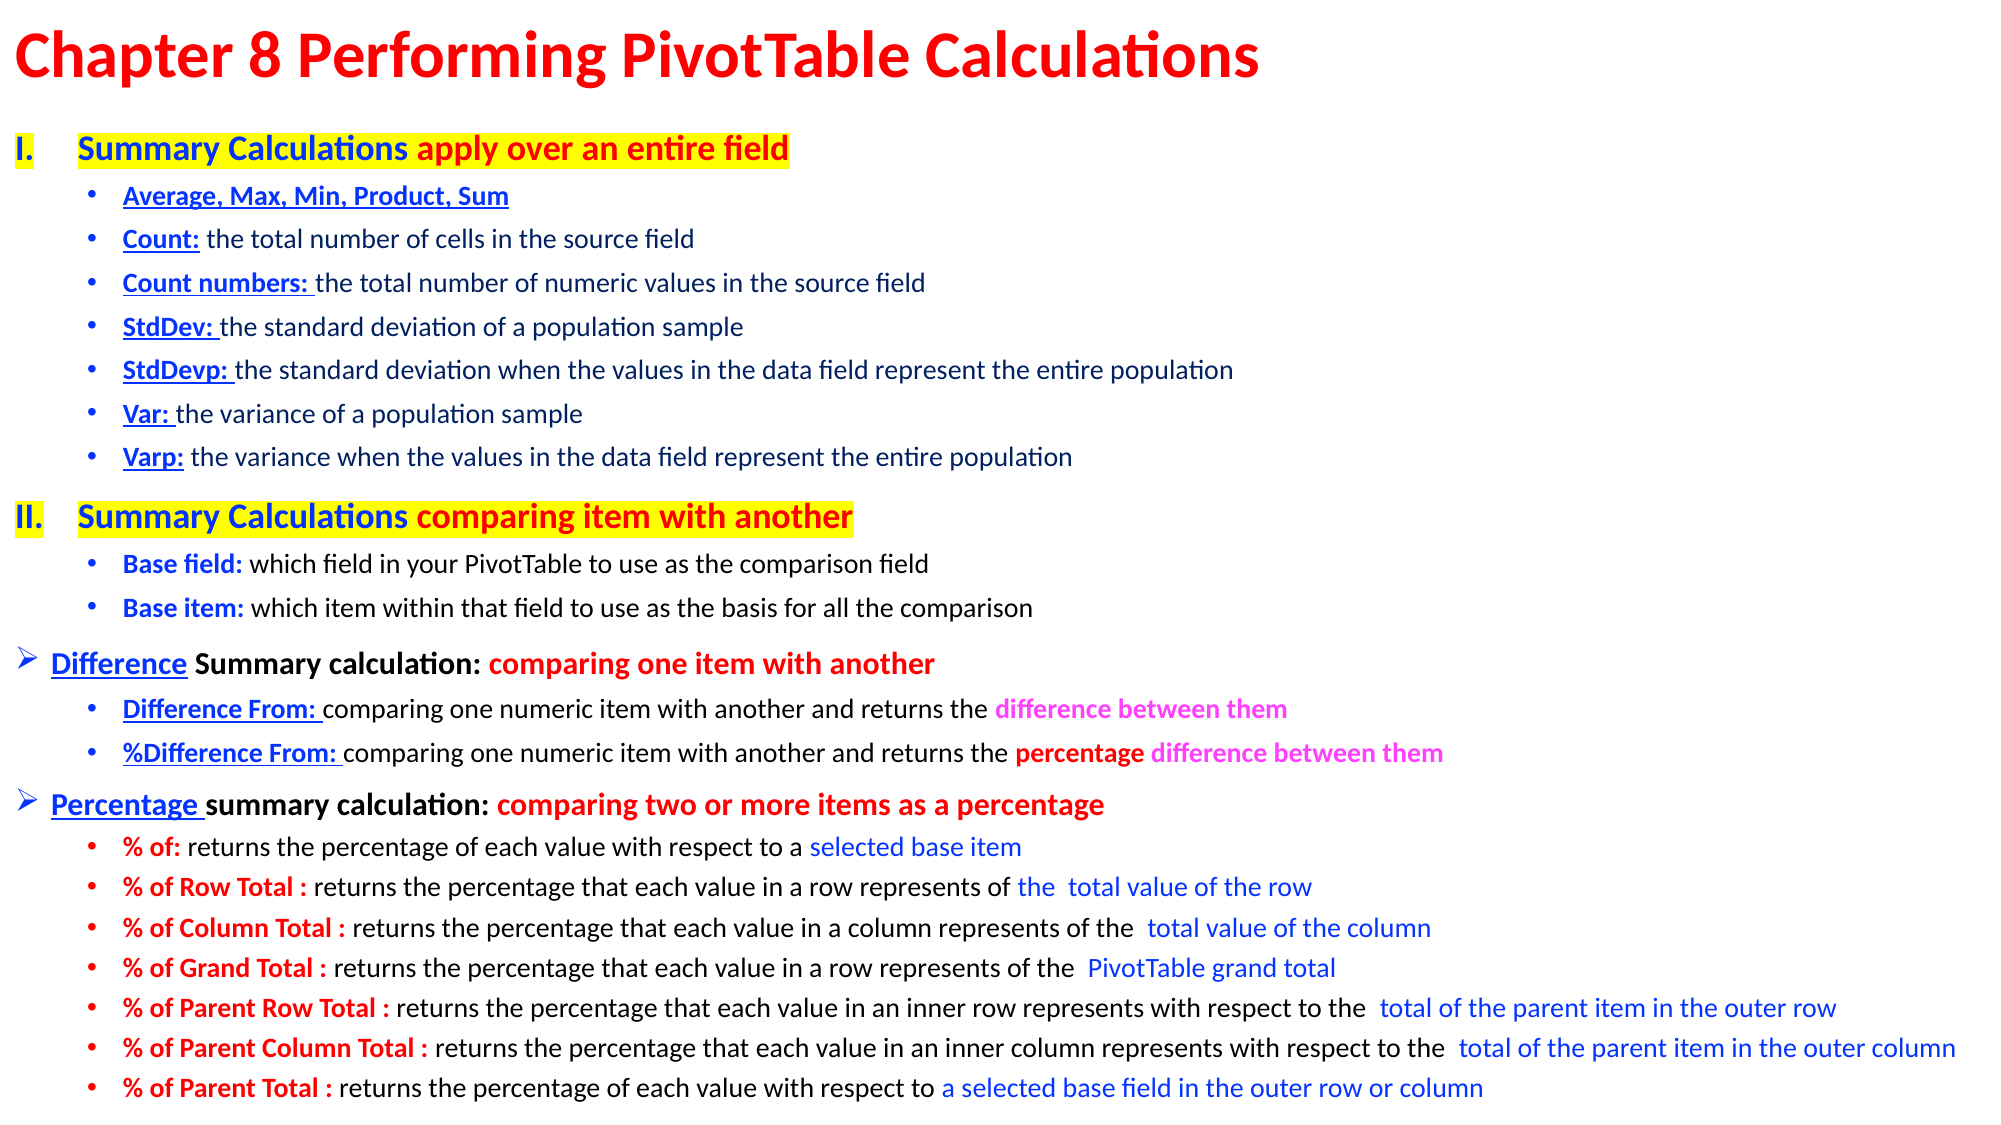

# Chapter 8 Performing PivotTable Calculations
Summary Calculations apply over an entire field
Average, Max, Min, Product, Sum
Count: the total number of cells in the source field
Count numbers: the total number of numeric values in the source field
StdDev: the standard deviation of a population sample
StdDevp: the standard deviation when the values in the data field represent the entire population
Var: the variance of a population sample
Varp: the variance when the values in the data field represent the entire population
Summary Calculations comparing item with another
Base field: which field in your PivotTable to use as the comparison field
Base item: which item within that field to use as the basis for all the comparison
Difference Summary calculation: comparing one item with another
Difference From: comparing one numeric item with another and returns the difference between them
%Difference From: comparing one numeric item with another and returns the percentage difference between them
Percentage summary calculation: comparing two or more items as a percentage
% of: returns the percentage of each value with respect to a selected base item
% of Row Total : returns the percentage that each value in a row represents of the  total value of the row
% of Column Total : returns the percentage that each value in a column represents of the  total value of the column
% of Grand Total : returns the percentage that each value in a row represents of the  PivotTable grand total
% of Parent Row Total : returns the percentage that each value in an inner row represents with respect to the  total of the parent item in the outer row
% of Parent Column Total : returns the percentage that each value in an inner column represents with respect to the  total of the parent item in the outer column
% of Parent Total : returns the percentage of each value with respect to a selected base field in the outer row or column